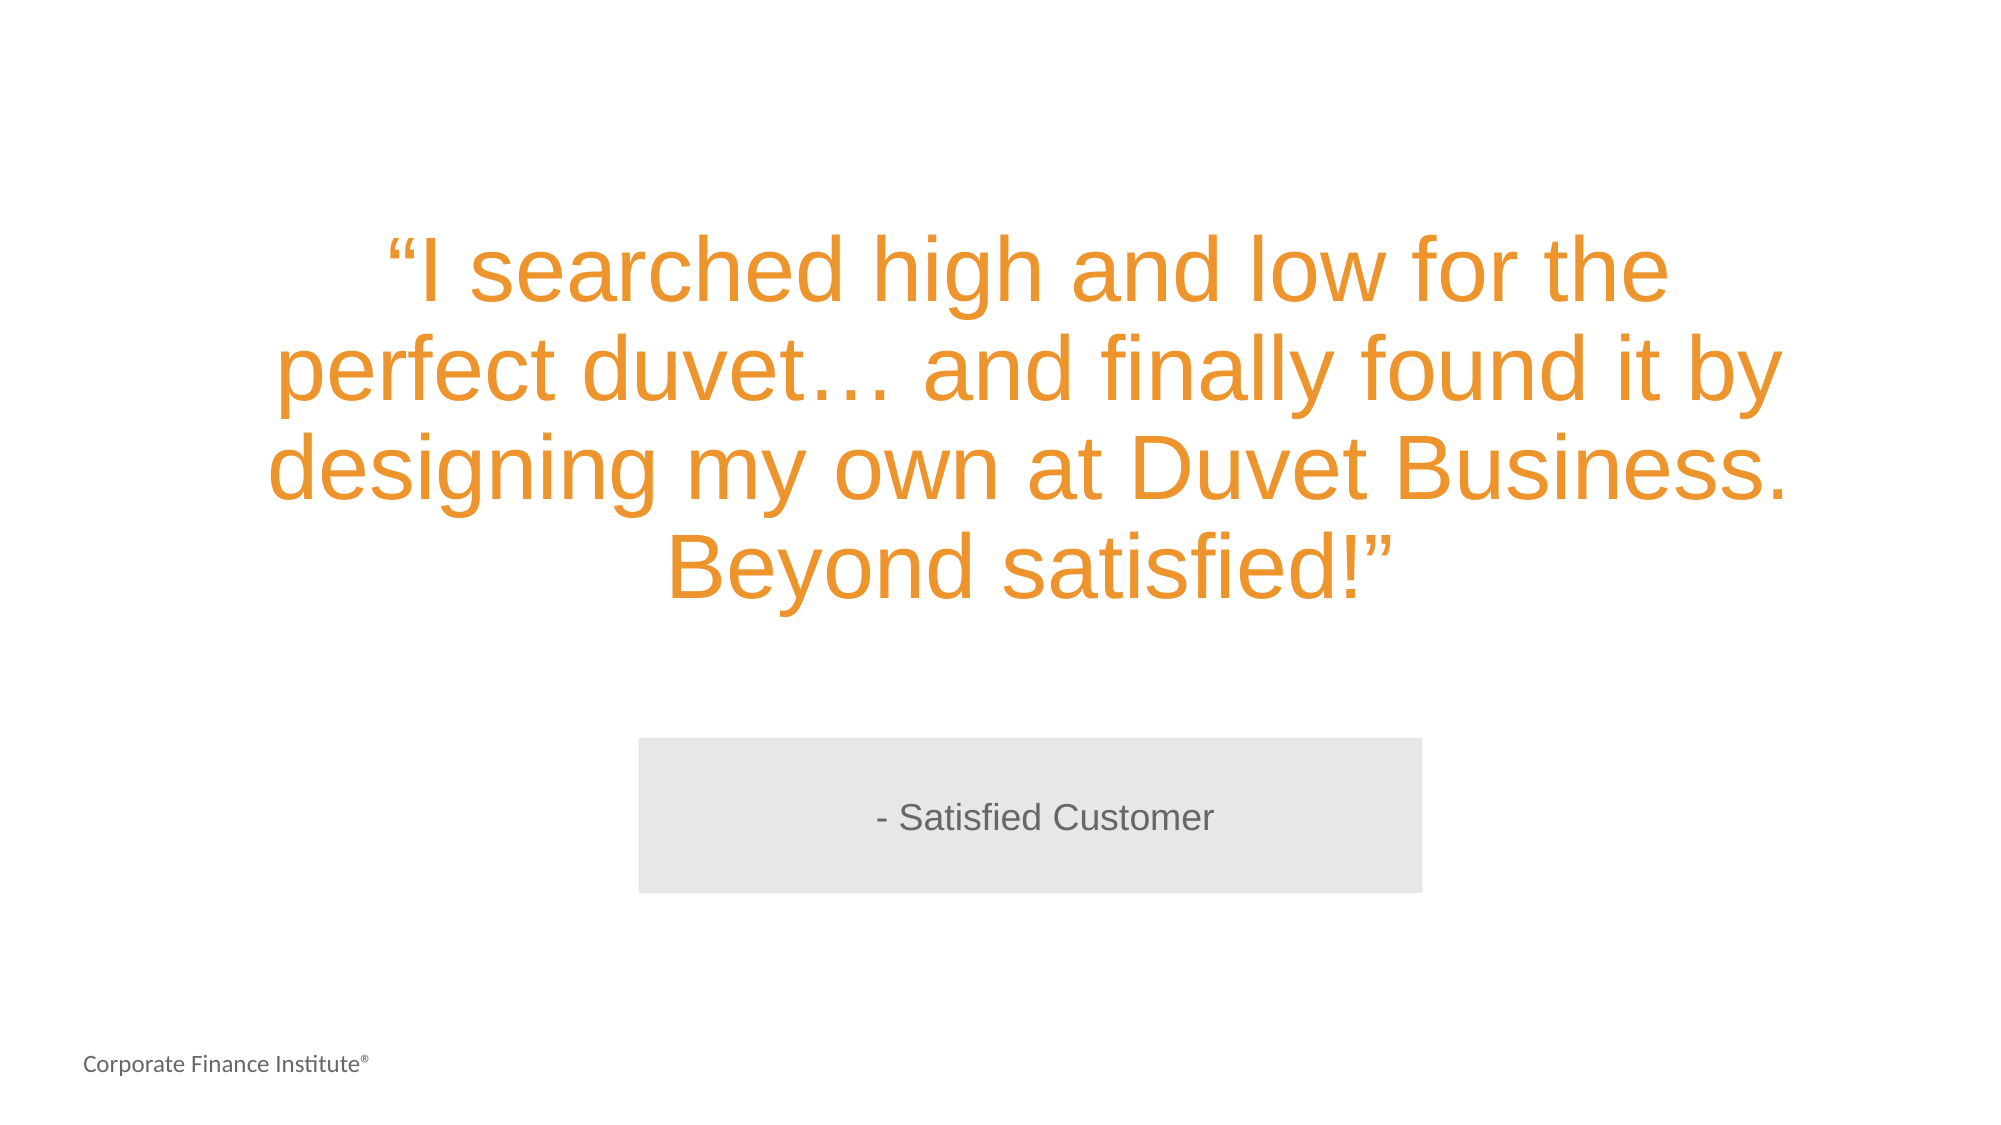

“I searched high and low for the perfect duvet… and finally found it by designing my own at Duvet Business. Beyond satisfied!”
- Satisfied Customer